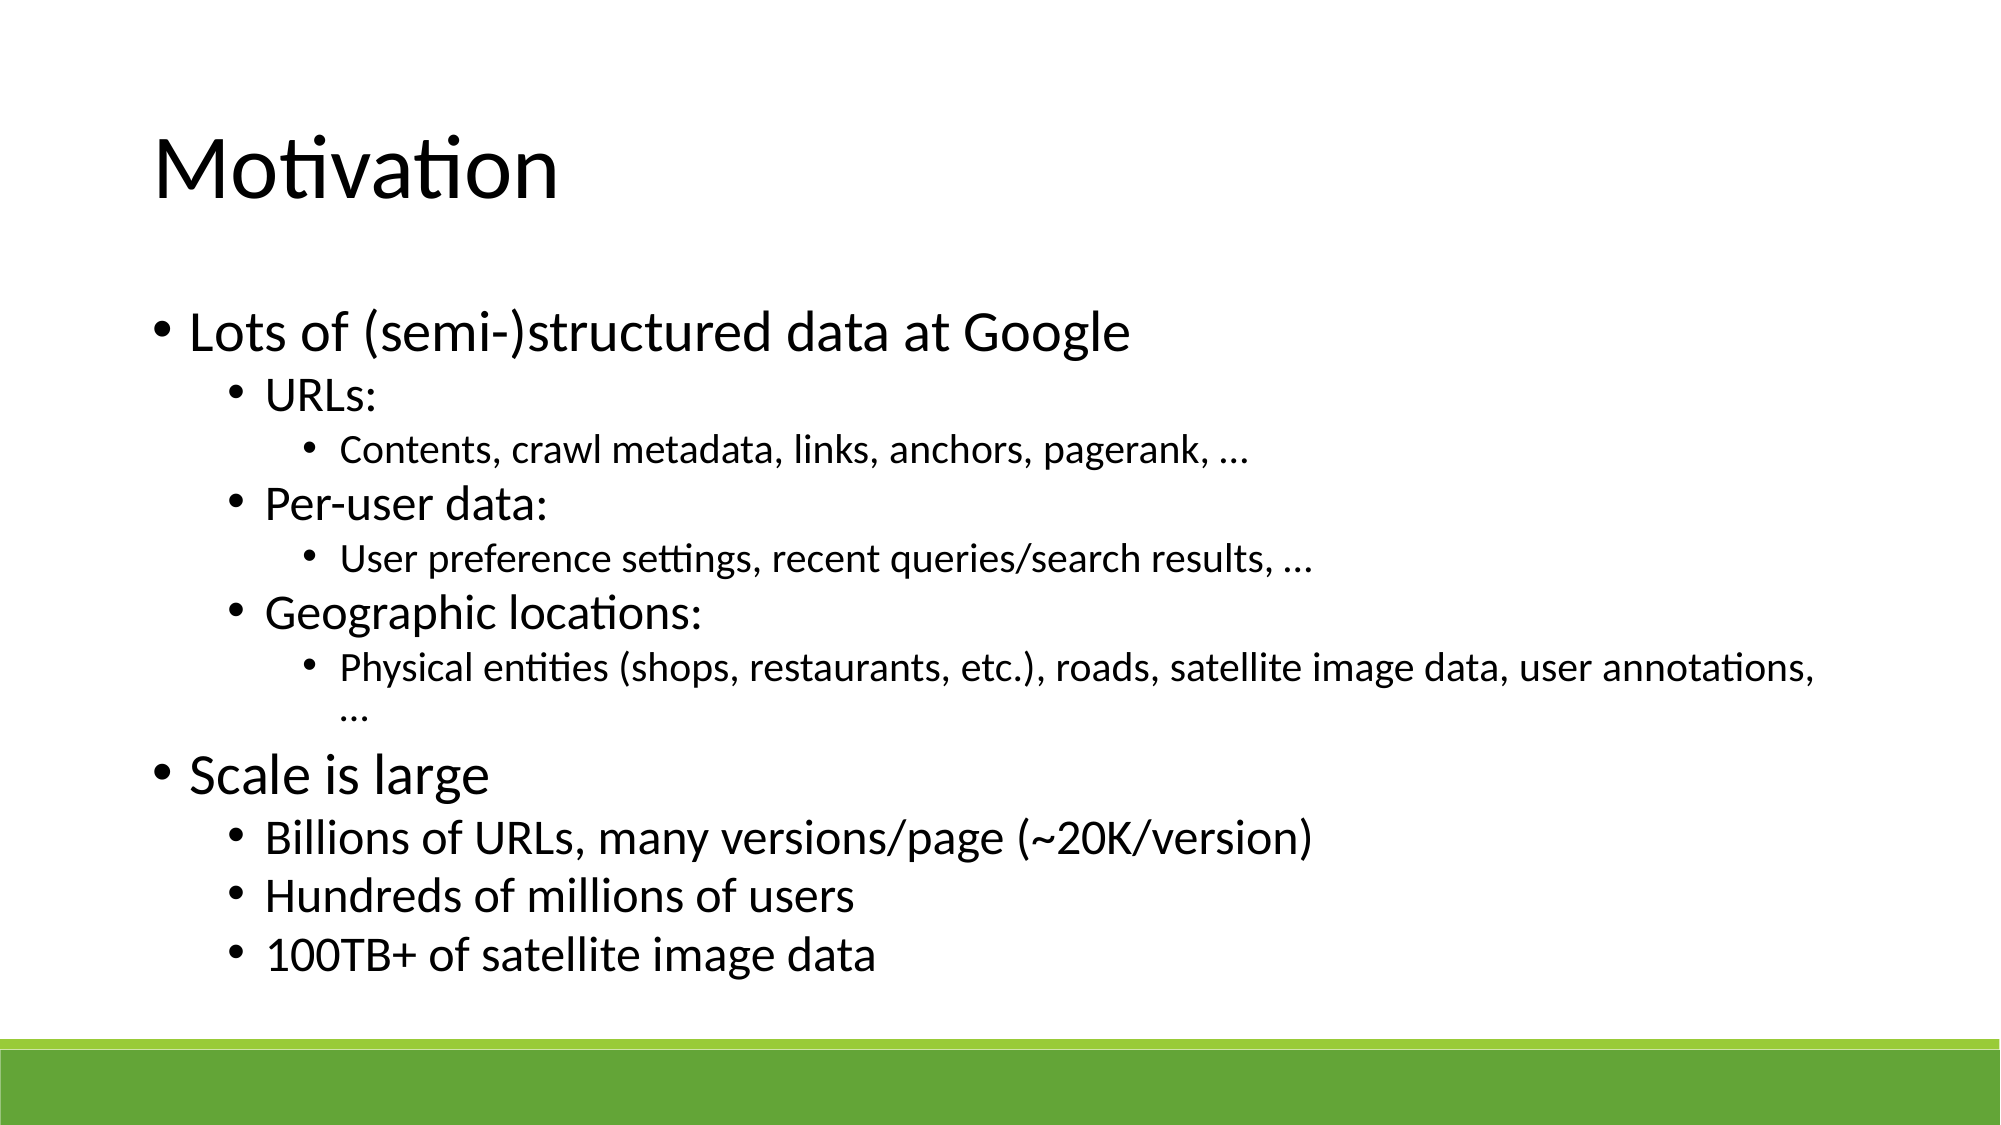

# Motivation
Lots of (semi-)structured data at Google
URLs:
Contents, crawl metadata, links, anchors, pagerank, …
Per-user data:
User preference settings, recent queries/search results, …
Geographic locations:
Physical entities (shops, restaurants, etc.), roads, satellite image data, user annotations, …
Scale is large
Billions of URLs, many versions/page (~20K/version)
Hundreds of millions of users
100TB+ of satellite image data